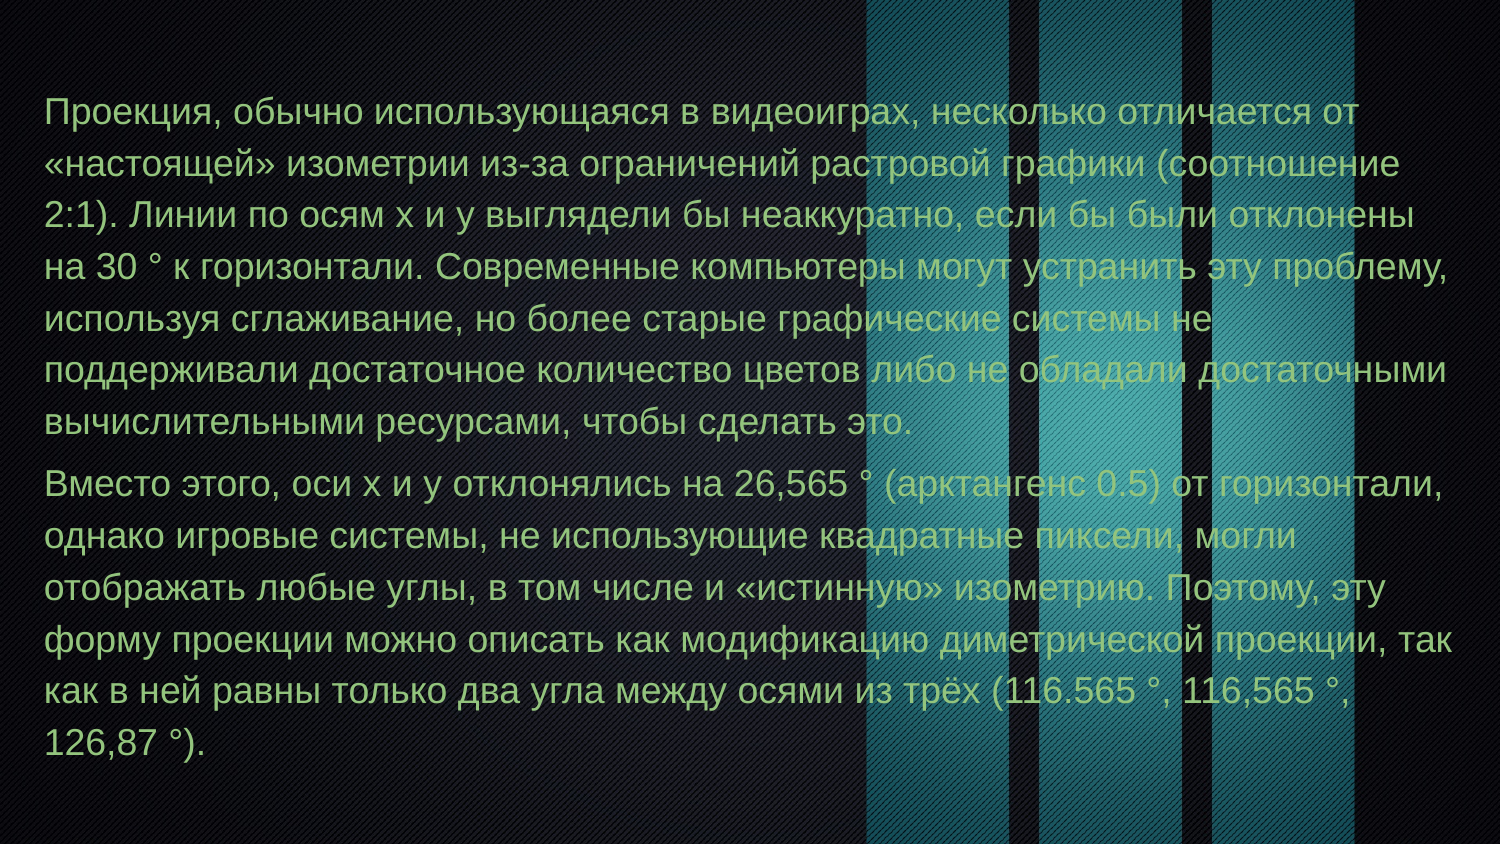

Проекция, обычно использующаяся в видеоиграх, несколько отличается от «настоящей» изометрии из-за ограничений растровой графики (соотношение 2:1). Линии по осям x и y выглядели бы неаккуратно, если бы были отклонены на 30 ° к горизонтали. Современные компьютеры могут устранить эту проблему, используя сглаживание, но более старые графические системы не поддерживали достаточное количество цветов либо не обладали достаточными вычислительными ресурсами, чтобы сделать это.
Вместо этого, оси x и y отклонялись на 26,565 ° (арктангенс 0.5) от горизонтали, однако игровые системы, не использующие квадратные пиксели, могли отображать любые углы, в том числе и «истинную» изометрию. Поэтому, эту форму проекции можно описать как модификацию диметрической проекции, так как в ней равны только два угла между осями из трёх (116.565 °, 116,565 °, 126,87 °).